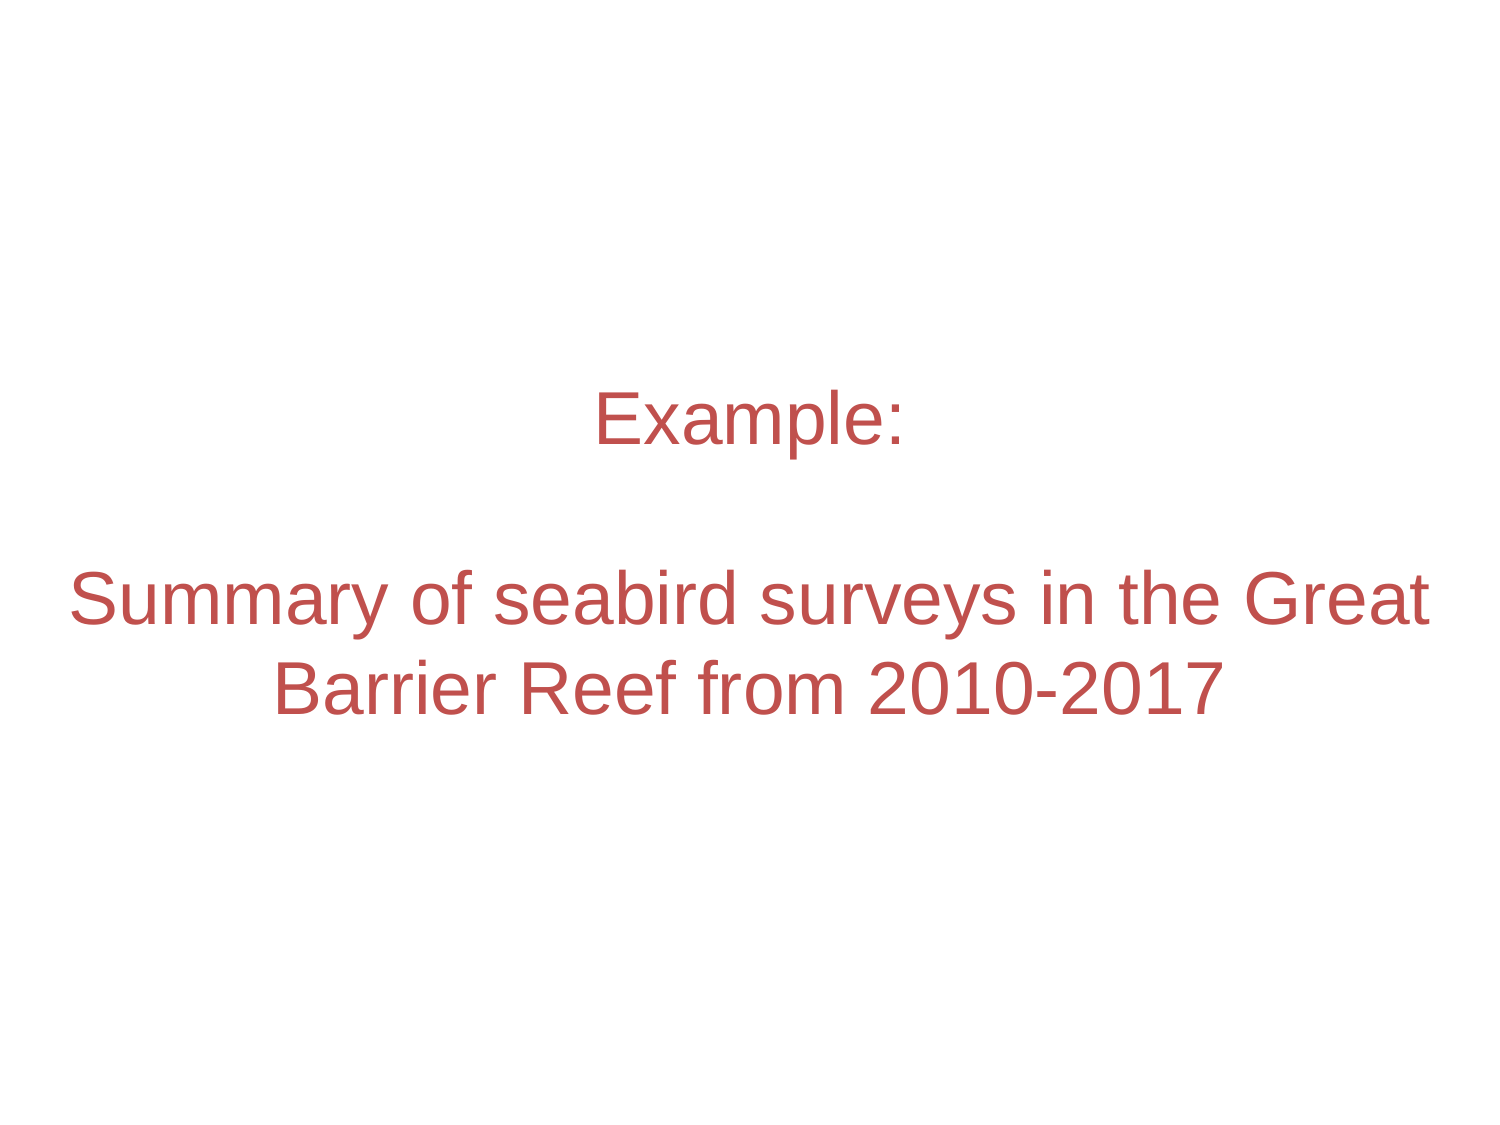

Example:

Summary of seabird surveys in the Great Barrier Reef from 2010-2017